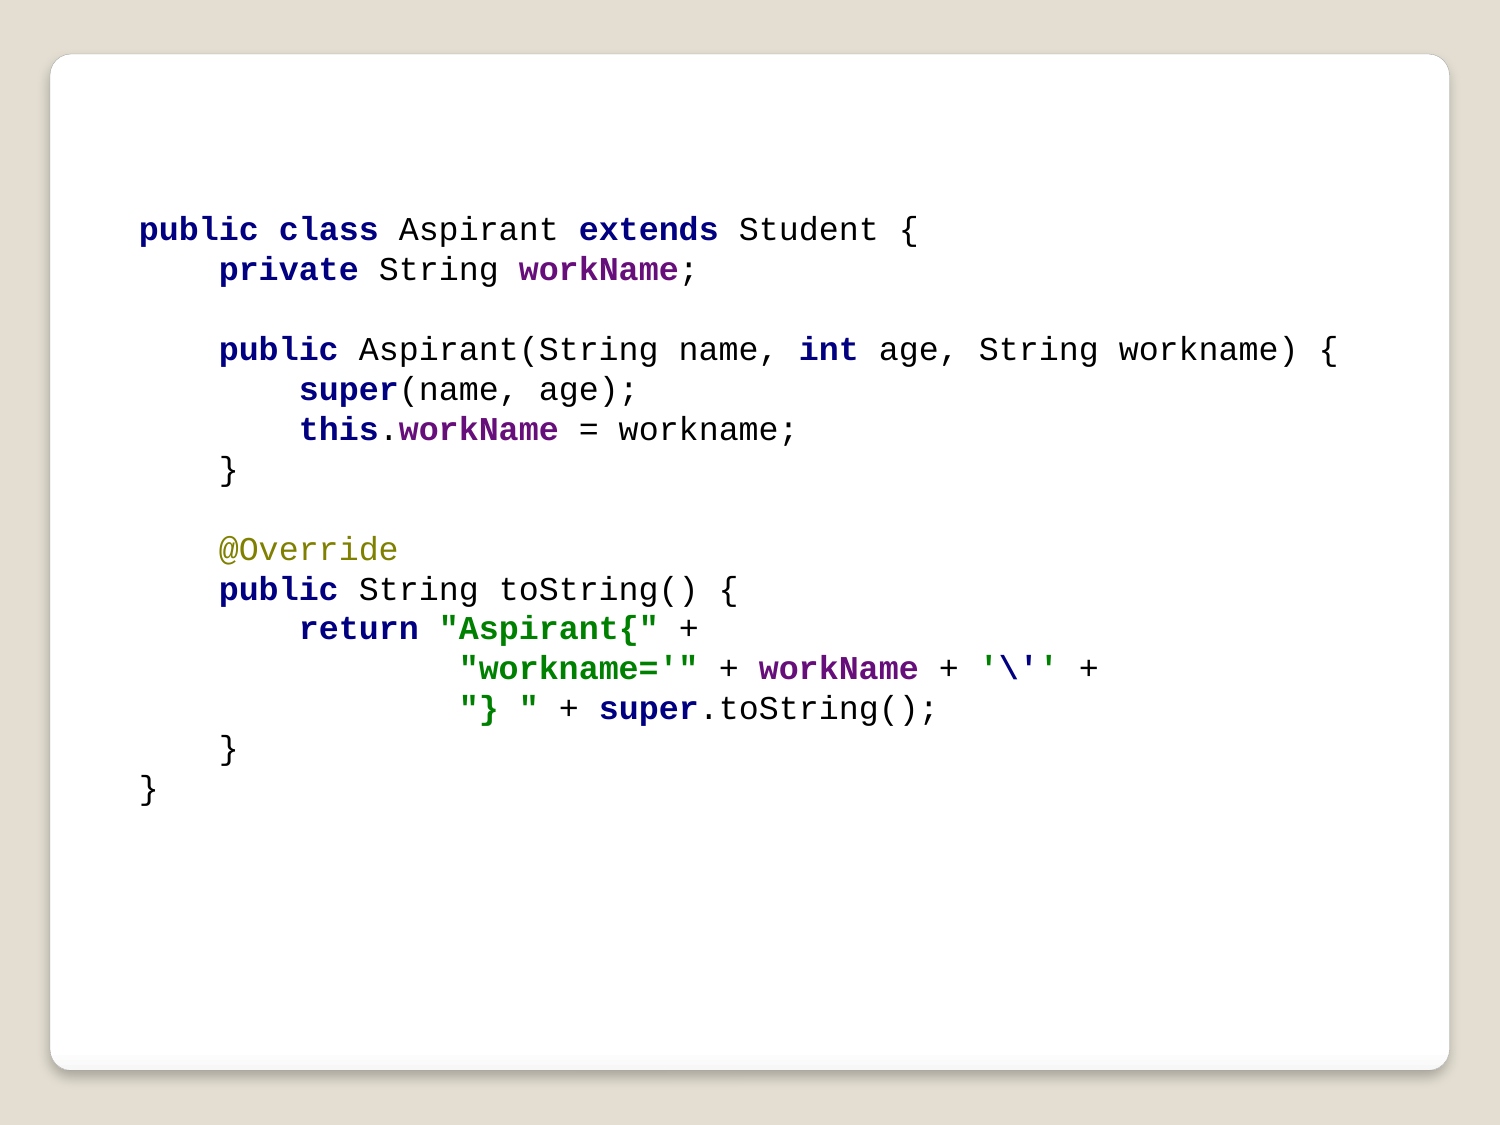

public class Aspirant extends Student {
    private String workName;
    public Aspirant(String name, int age, String workname) {
        super(name, age);
        this.workName = workname;
    }
    @Override
    public String toString() {
        return "Aspirant{" +
                "workname='" + workName + '\'' +
                "} " + super.toString();
    }
}